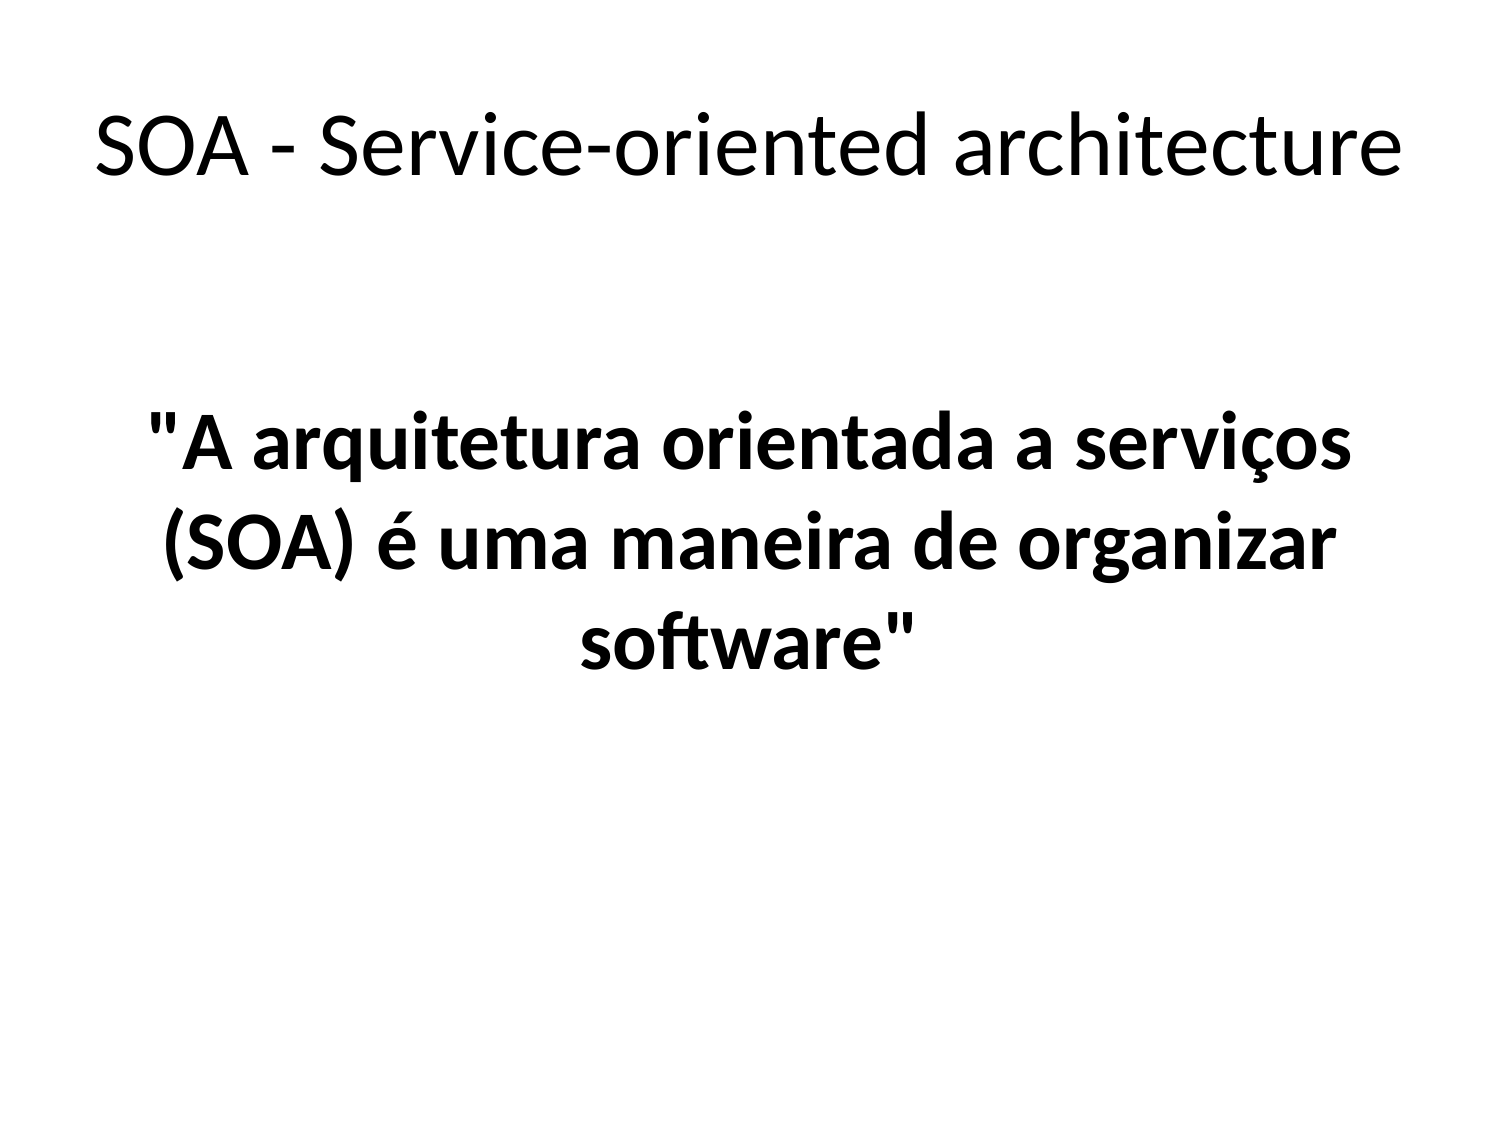

# SOA - Service-oriented architecture

"A arquitetura orientada a serviços (SOA) é uma maneira de organizar software"